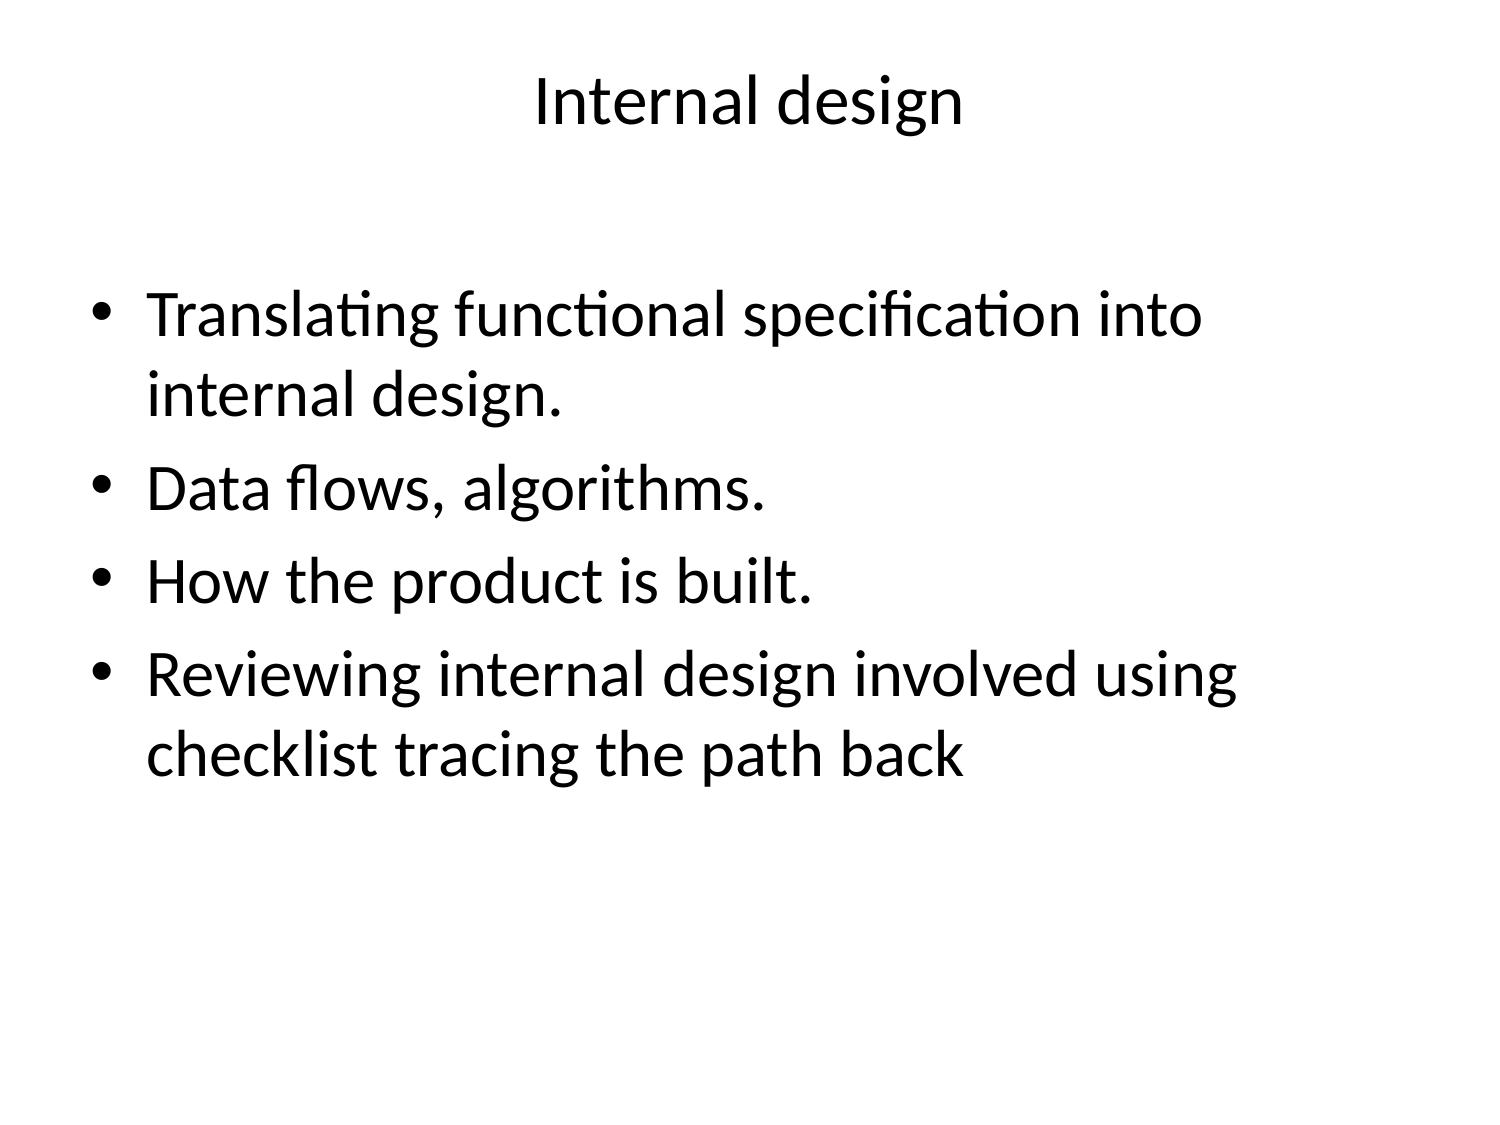

# Internal design
Translating functional specification into internal design.
Data flows, algorithms.
How the product is built.
Reviewing internal design involved using checklist tracing the path back